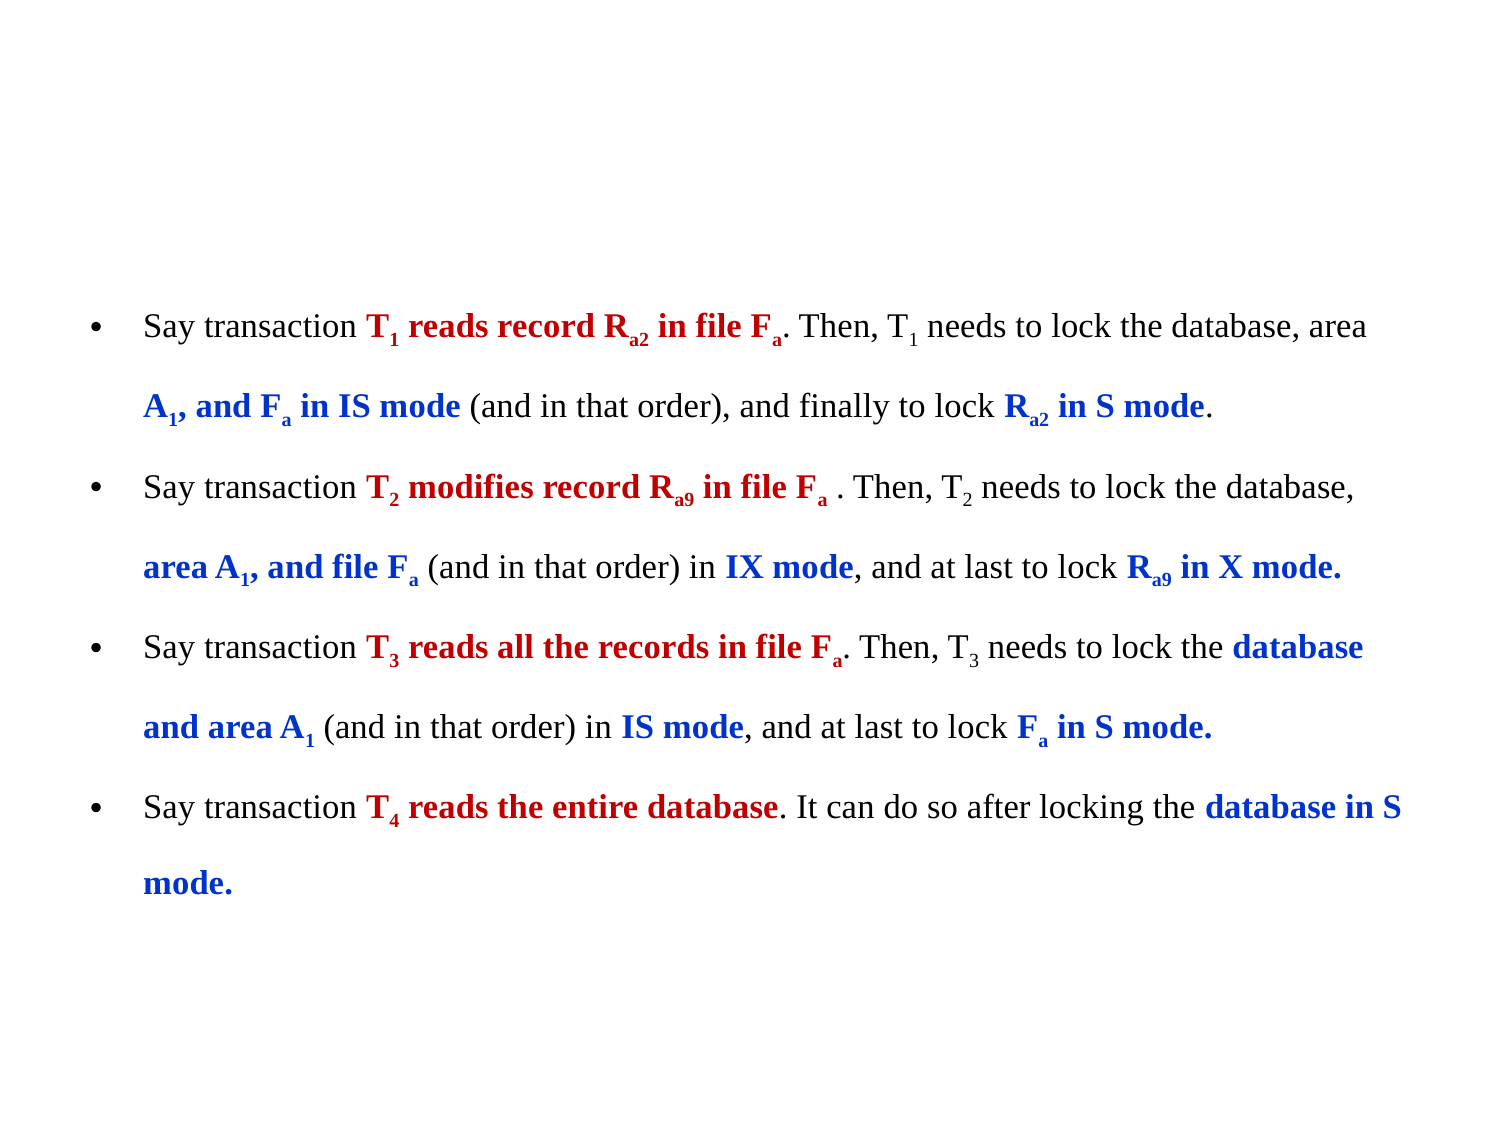

Say transaction T1 reads record Ra2 in file Fa. Then, T1 needs to lock the database, area A1, and Fa in IS mode (and in that order), and finally to lock Ra2 in S mode.
Say transaction T2 modifies record Ra9 in file Fa . Then, T2 needs to lock the database, area A1, and file Fa (and in that order) in IX mode, and at last to lock Ra9 in X mode.
Say transaction T3 reads all the records in file Fa. Then, T3 needs to lock the database and area A1 (and in that order) in IS mode, and at last to lock Fa in S mode.
Say transaction T4 reads the entire database. It can do so after locking the database in S mode.